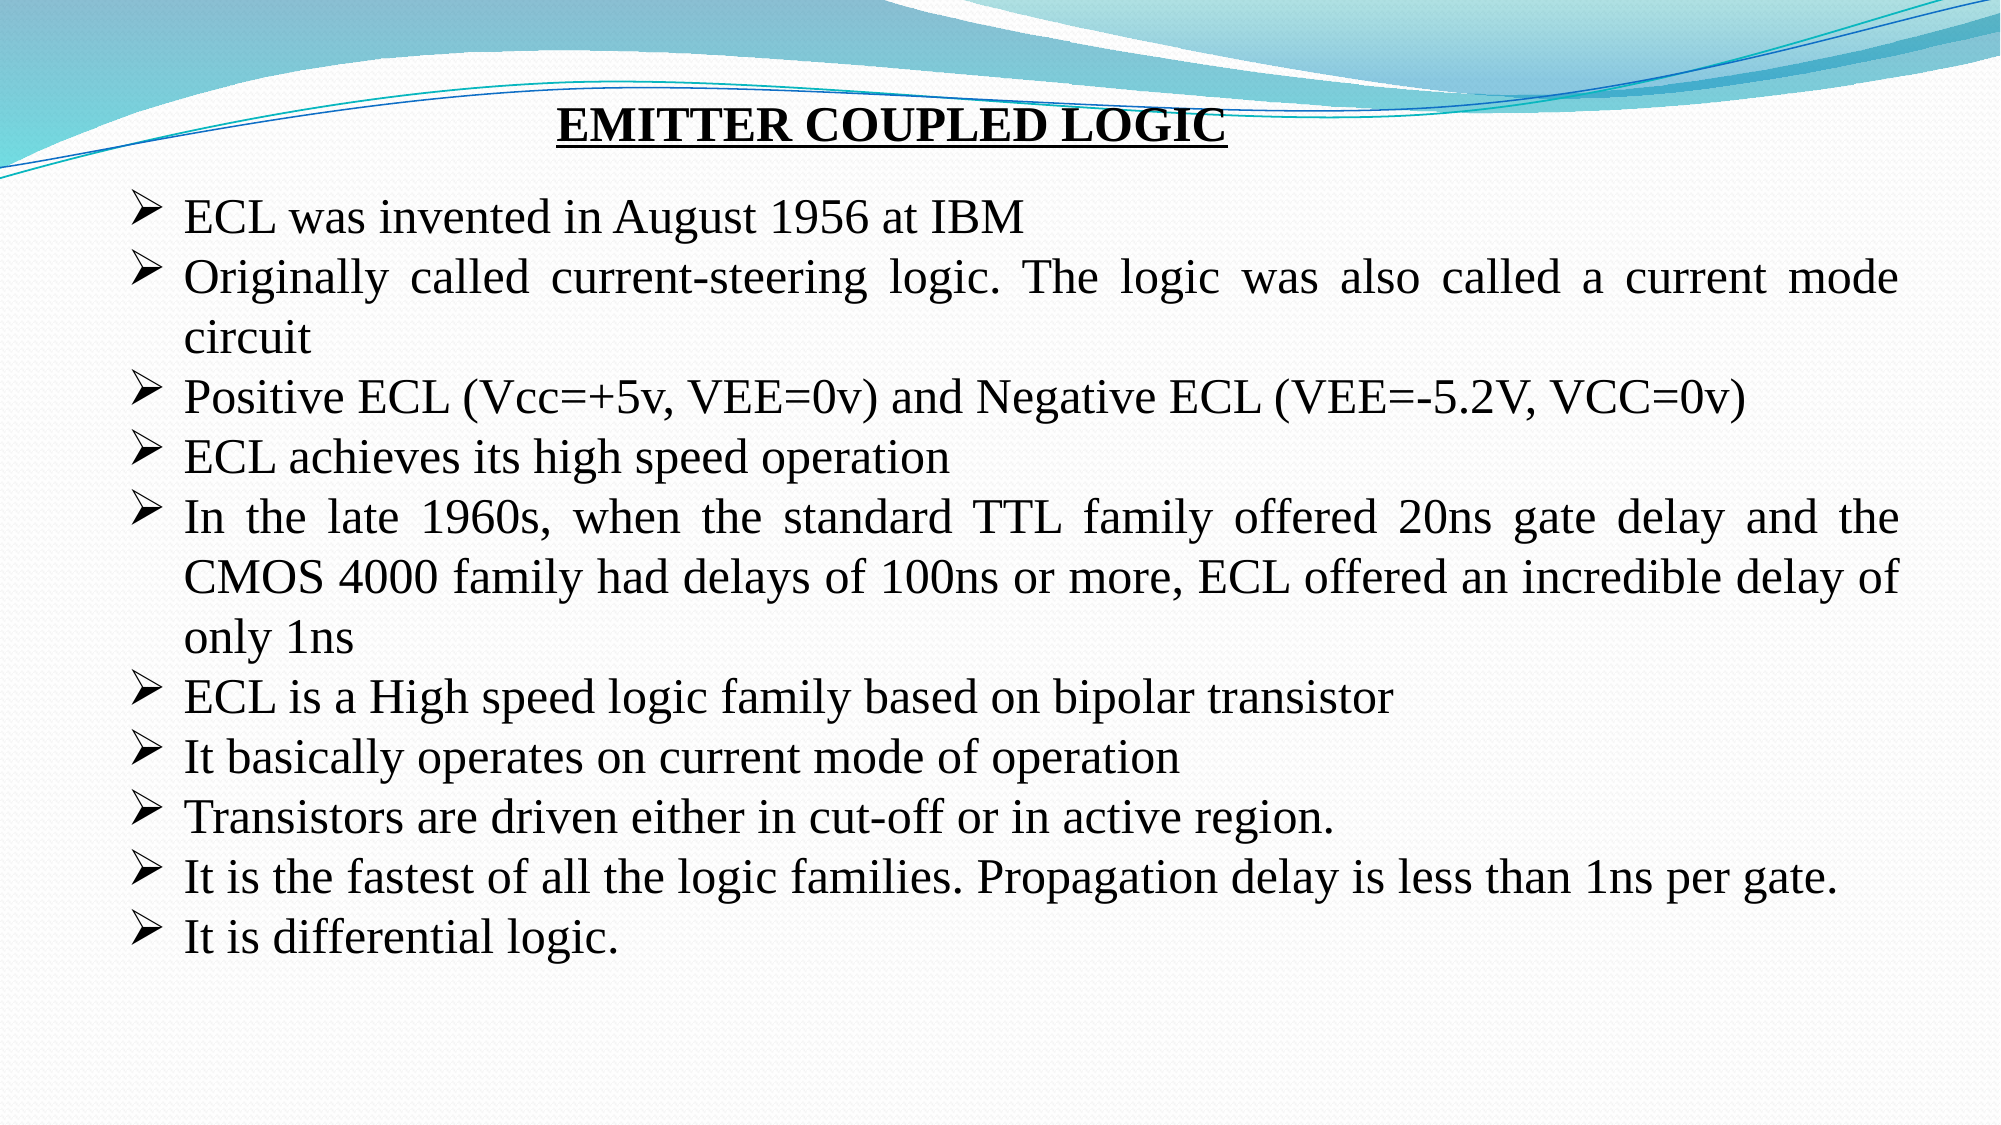

EMITTER COUPLED LOGIC
ECL was invented in August 1956 at IBM
Originally called current-steering logic. The logic was also called a current mode circuit
Positive ECL (Vcc=+5v, VEE=0v) and Negative ECL (VEE=-5.2V, VCC=0v)
ECL achieves its high speed operation
In the late 1960s, when the standard TTL family offered 20ns gate delay and the CMOS 4000 family had delays of 100ns or more, ECL offered an incredible delay of only 1ns
ECL is a High speed logic family based on bipolar transistor
It basically operates on current mode of operation
Transistors are driven either in cut-off or in active region.
It is the fastest of all the logic families. Propagation delay is less than 1ns per gate.
It is differential logic.